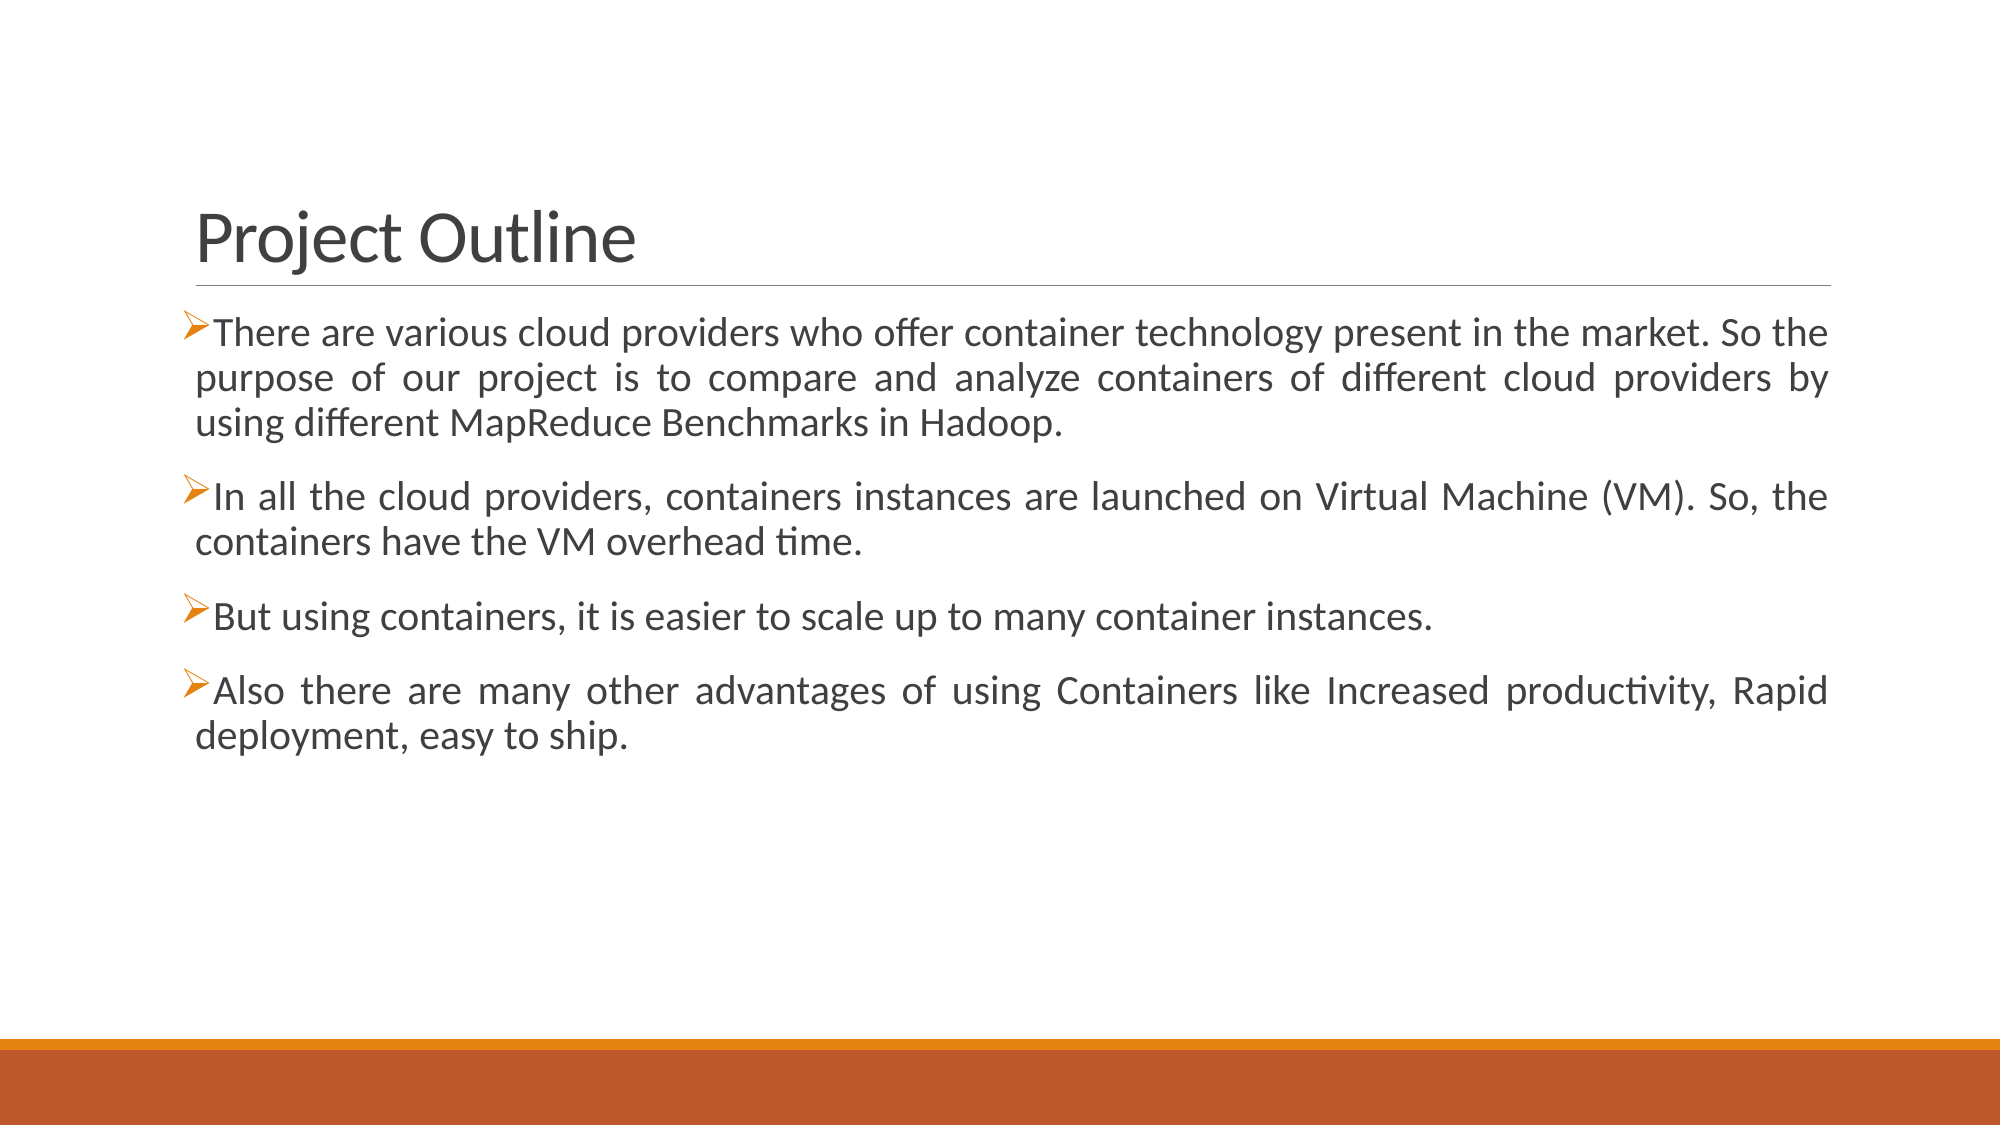

# Project Outline
There are various cloud providers who offer container technology present in the market. So the purpose of our project is to compare and analyze containers of different cloud providers by using different MapReduce Benchmarks in Hadoop.
In all the cloud providers, containers instances are launched on Virtual Machine (VM). So, the containers have the VM overhead time.
But using containers, it is easier to scale up to many container instances.
Also there are many other advantages of using Containers like Increased productivity, Rapid deployment, easy to ship.